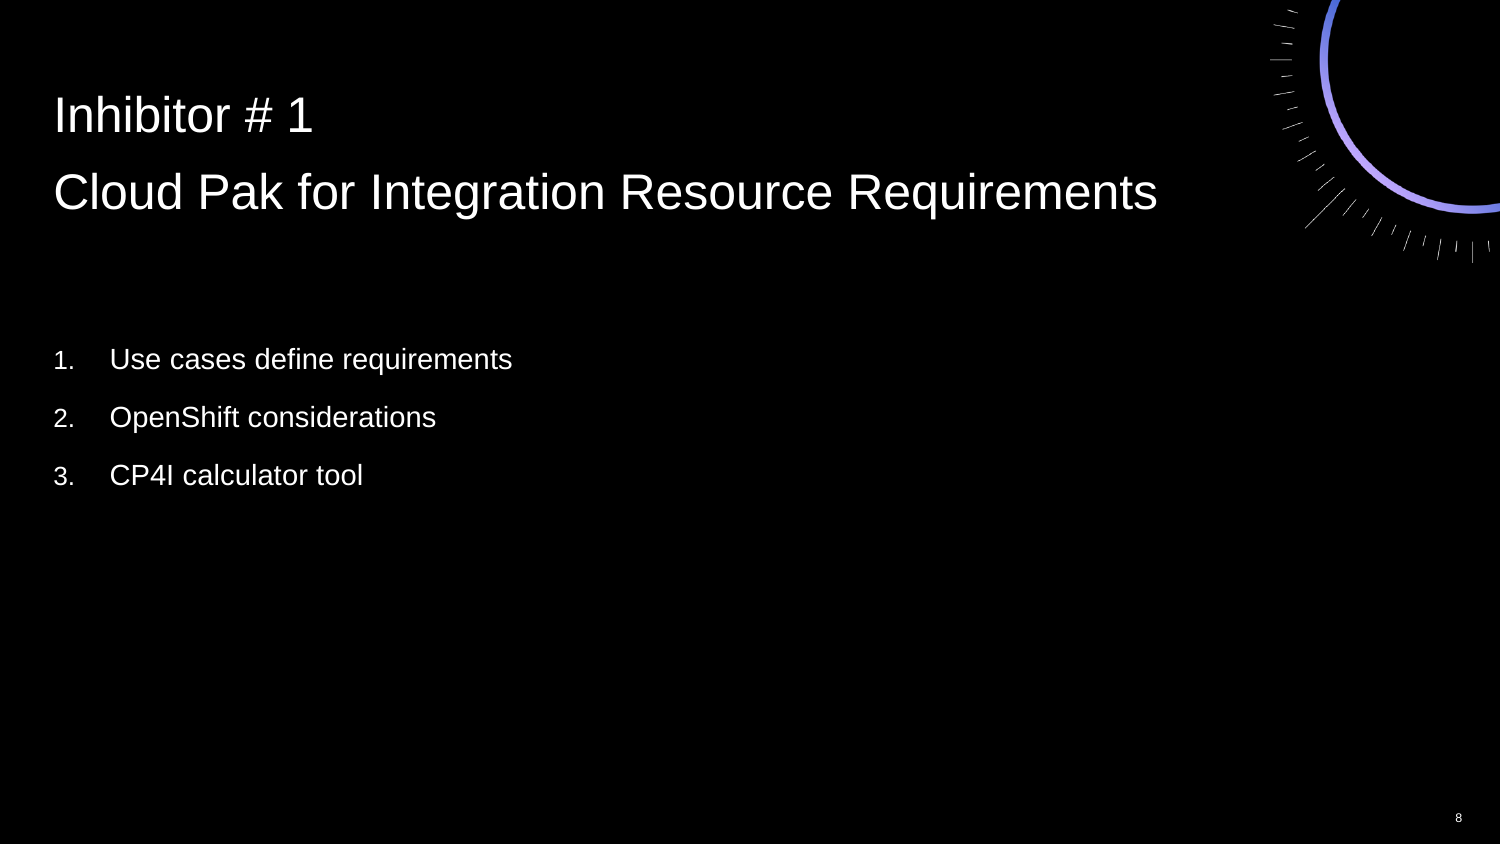

# Inhibitor # 1
Cloud Pak for Integration Resource Requirements
Use cases define requirements
OpenShift considerations
CP4I calculator tool

8